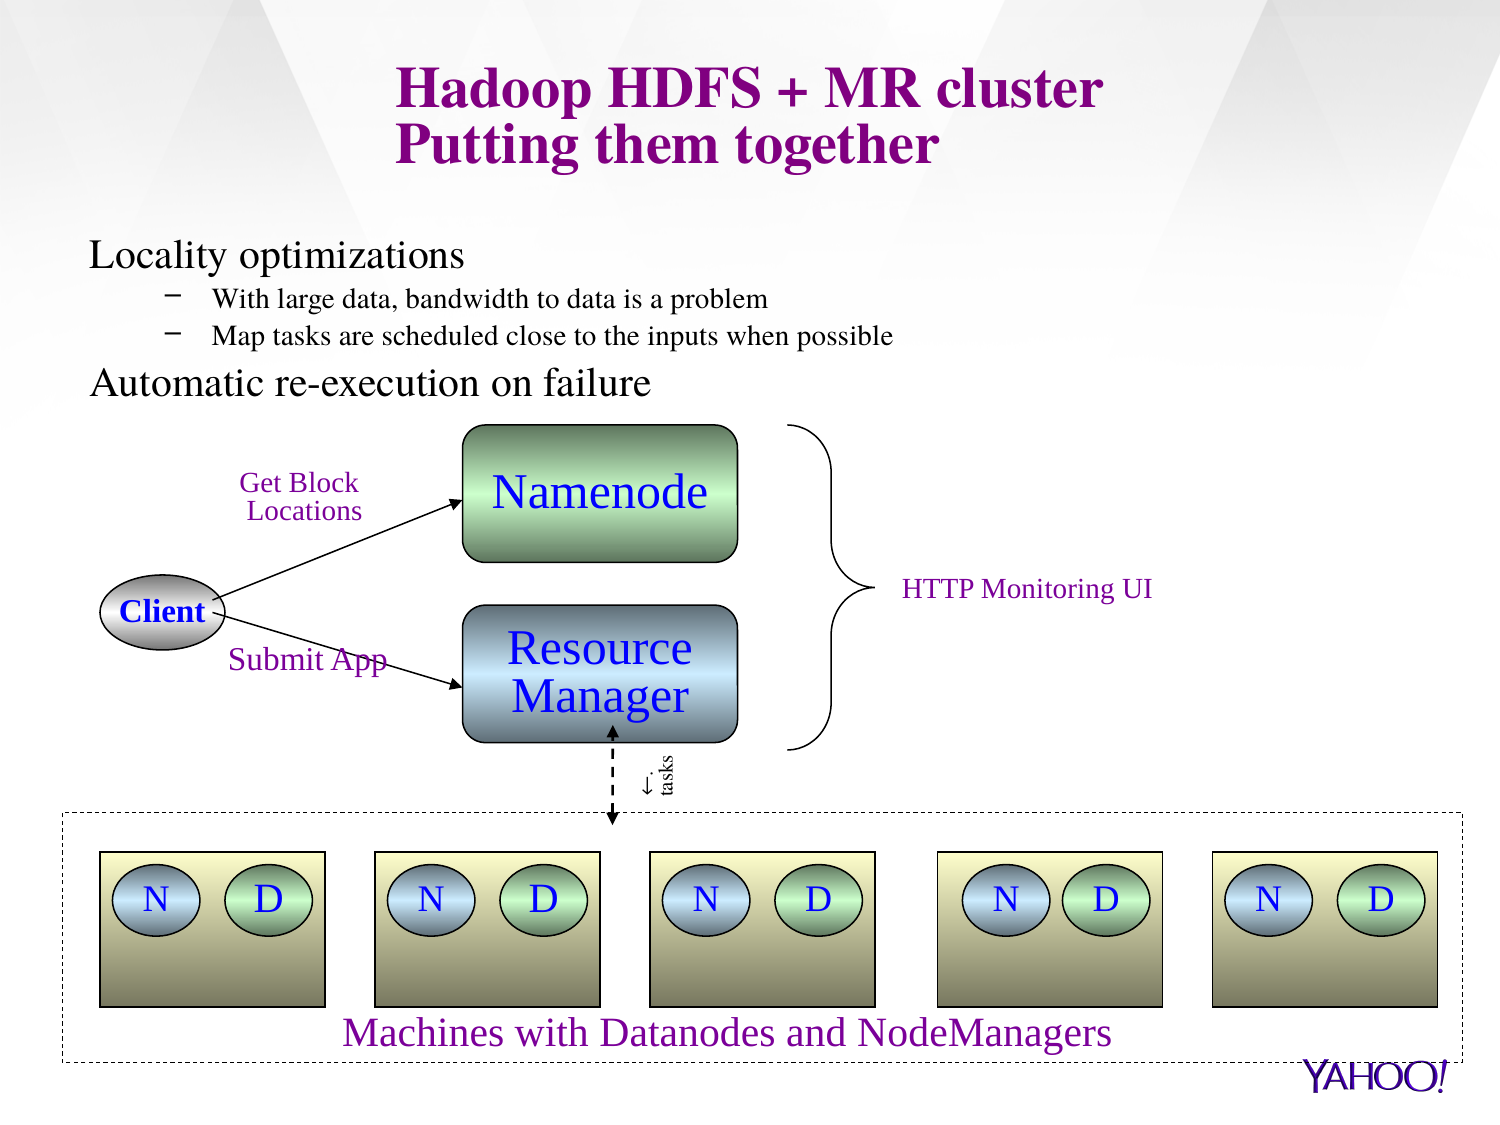

Hadoop HDFS + MR cluster
Putting them together
Locality optimizations
With large data, bandwidth to data is a problem
Map tasks are scheduled close to the inputs when possible
Automatic re-execution on failure
Namenode

Get Block
 Locations

HTTP Monitoring UI
Client
Resource
Manager

Submit App
←. tasks

N
D
N
D
N
D
N
D
N
D
Machines with Datanodes and NodeManagers